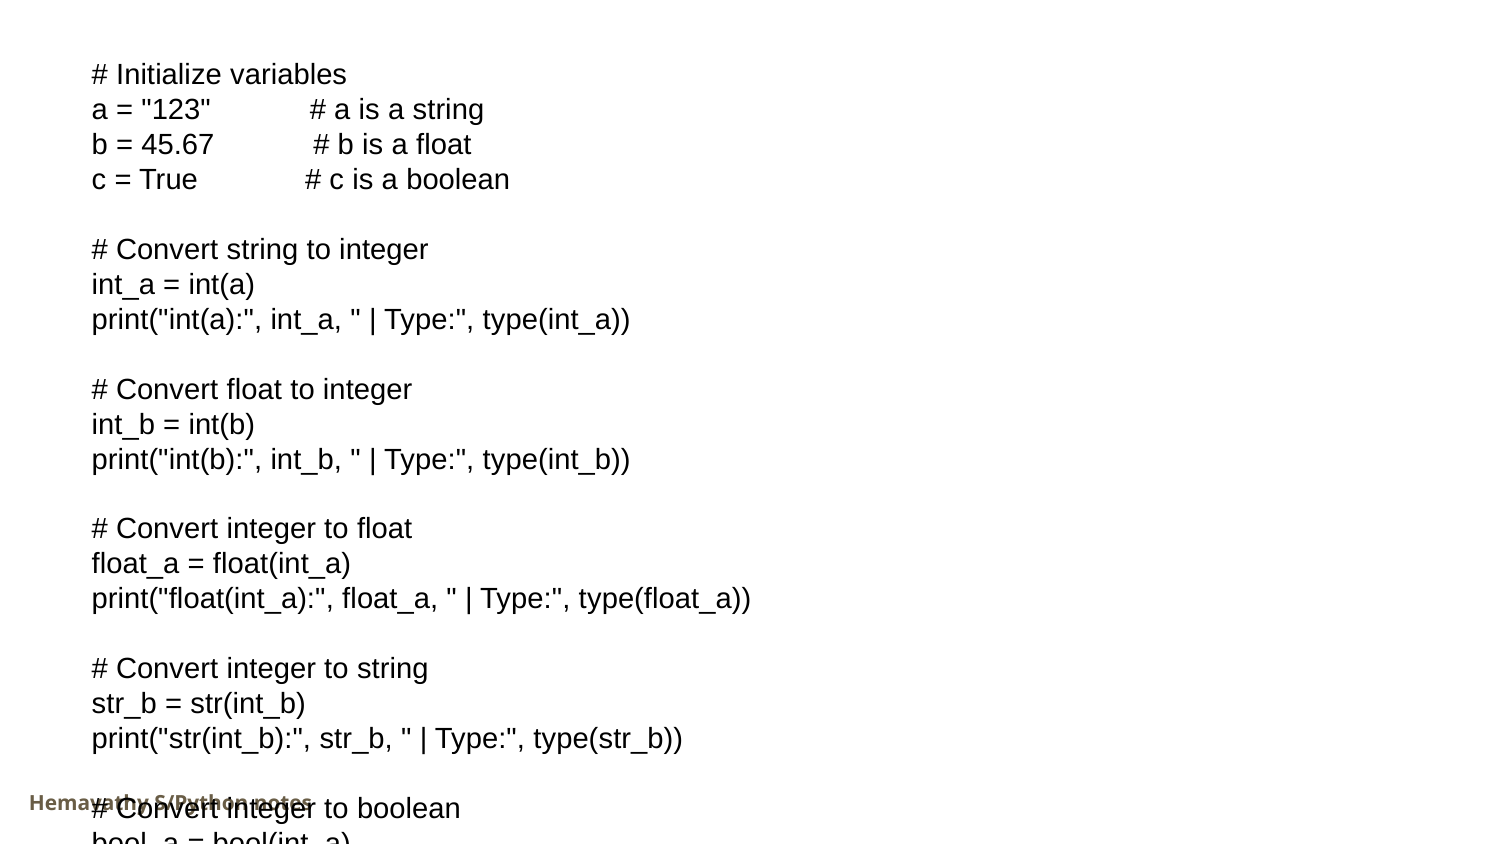

# Initialize variables
a = "123"            # a is a string
b = 45.67            # b is a float
c = True             # c is a boolean

# Convert string to integer
int_a = int(a)
print("int(a):", int_a, " | Type:", type(int_a))

# Convert float to integer
int_b = int(b)
print("int(b):", int_b, " | Type:", type(int_b))

# Convert integer to float
float_a = float(int_a)
print("float(int_a):", float_a, " | Type:", type(float_a))

# Convert integer to string
str_b = str(int_b)
print("str(int_b):", str_b, " | Type:", type(str_b))

# Convert integer to boolean
bool_a = bool(int_a)
print("bool(int_a):", bool_a, " | Type:", type(bool_a))

# Check the type of c
print("type(c):", type(c))

# Check if b is an instance of float
is_float = isinstance(b, float)
print("isinstance(b, float):", is_float)